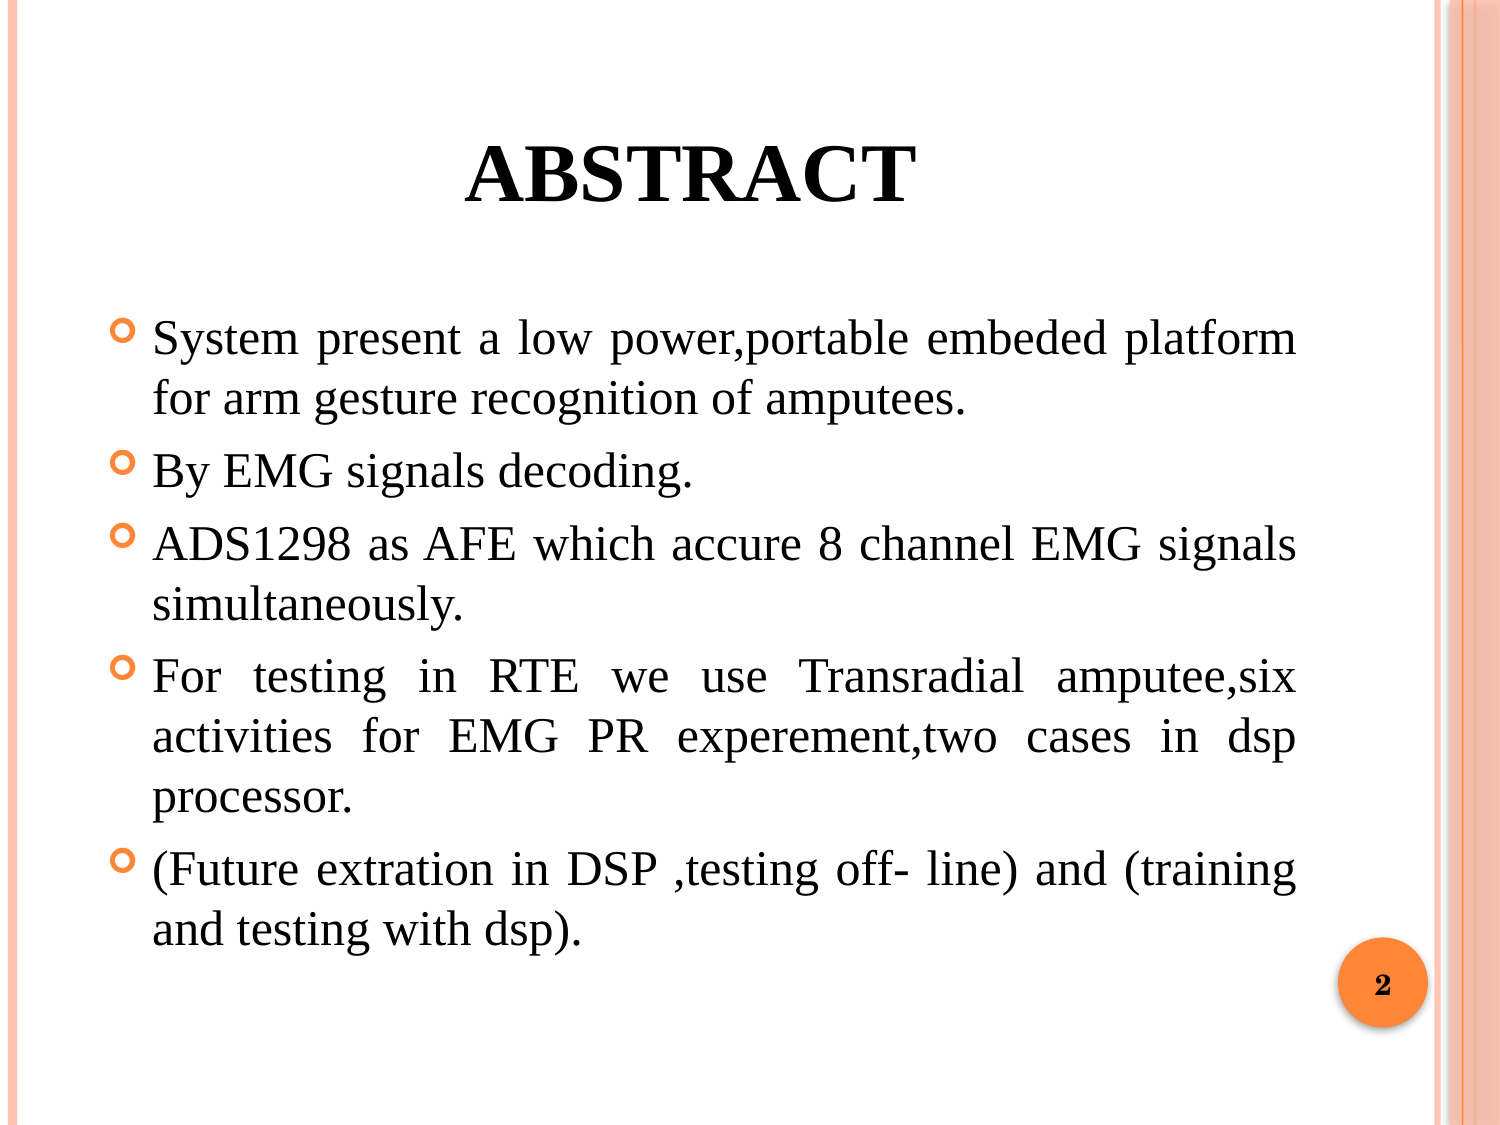

# ABSTRACT
System present a low power,portable embeded platform for arm gesture recognition of amputees.
By EMG signals decoding.
ADS1298 as AFE which accure 8 channel EMG signals simultaneously.
For testing in RTE we use Transradial amputee,six activities for EMG PR experement,two cases in dsp processor.
(Future extration in DSP ,testing off- line) and (training and testing with dsp).

2